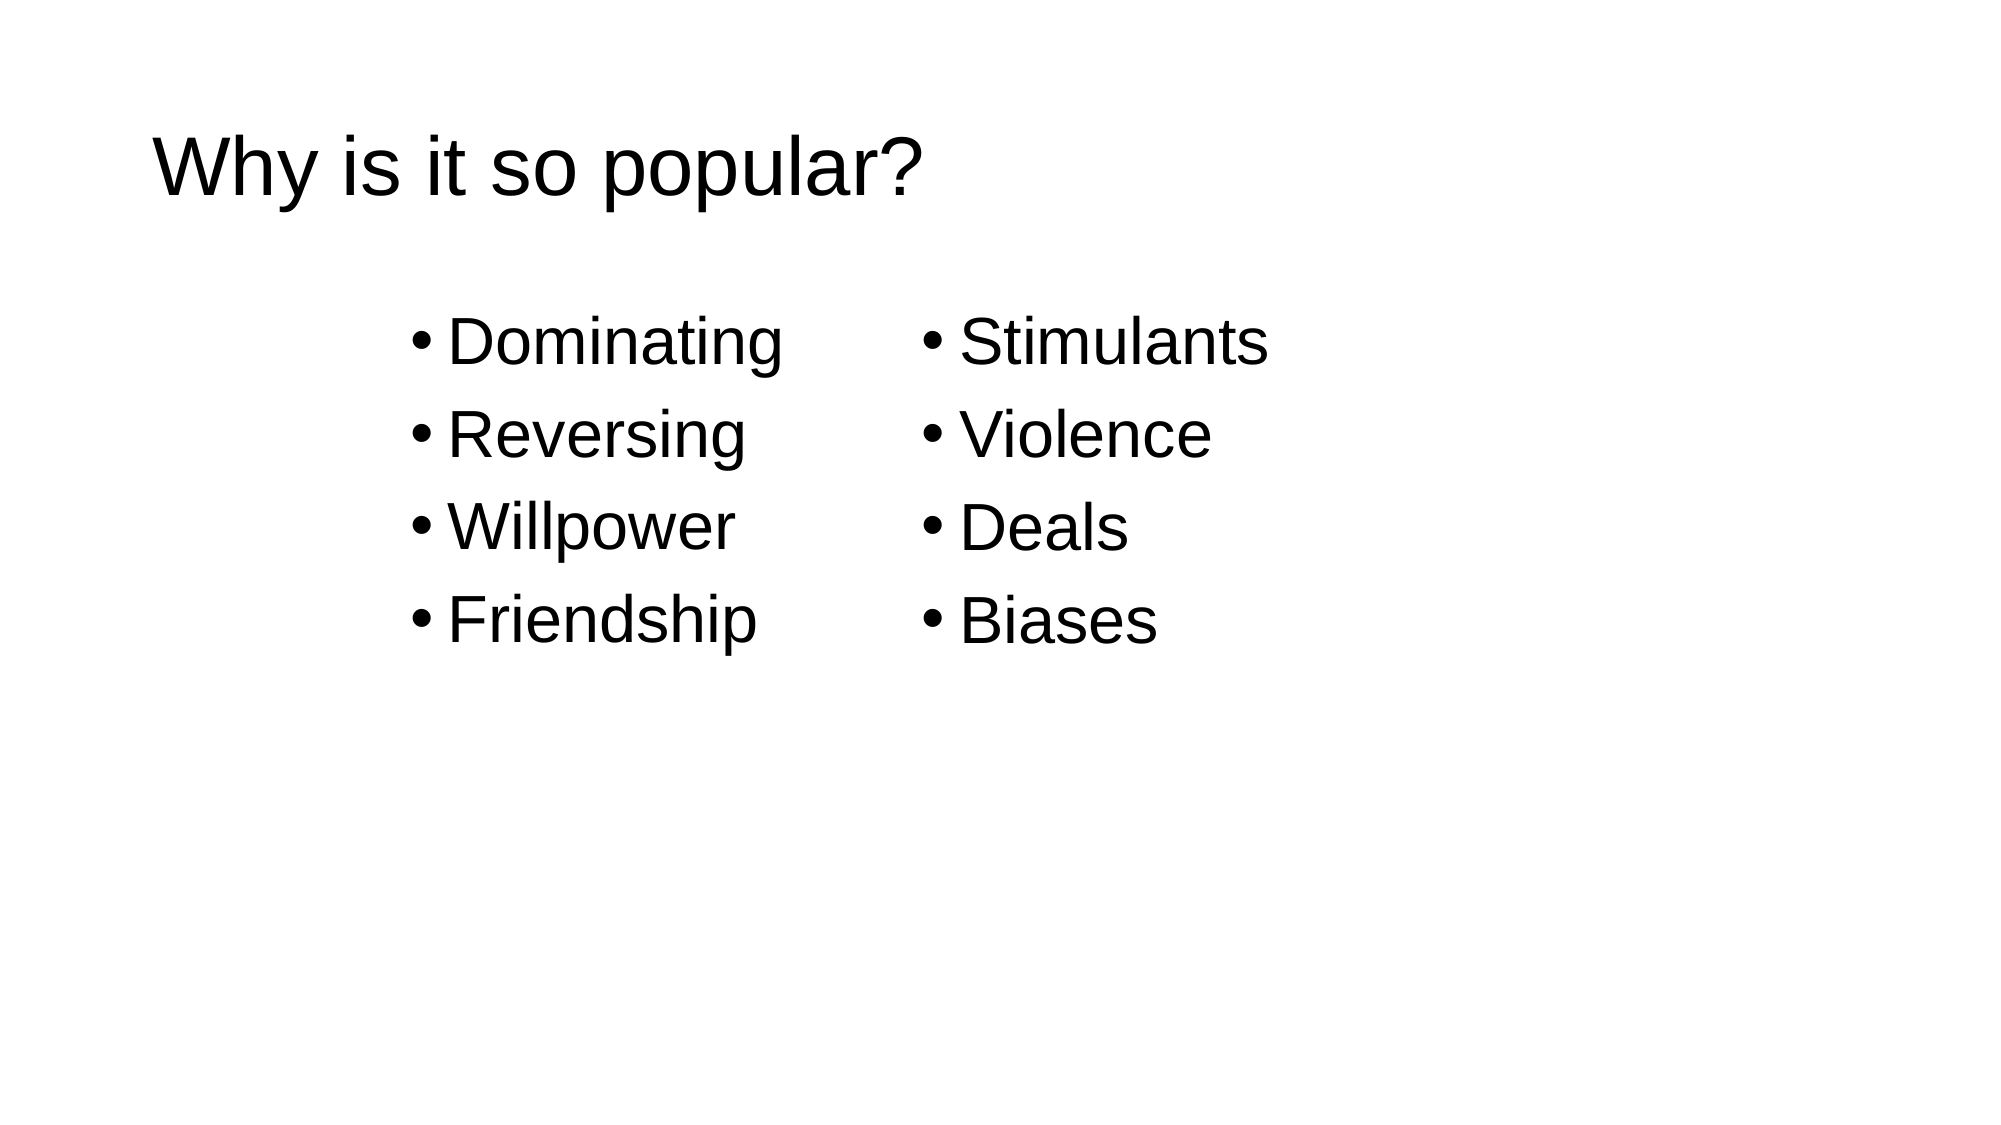

# Why is it so popular?
Dominating
Reversing
Willpower
Friendship

Stimulants
Violence
Deals
Biases